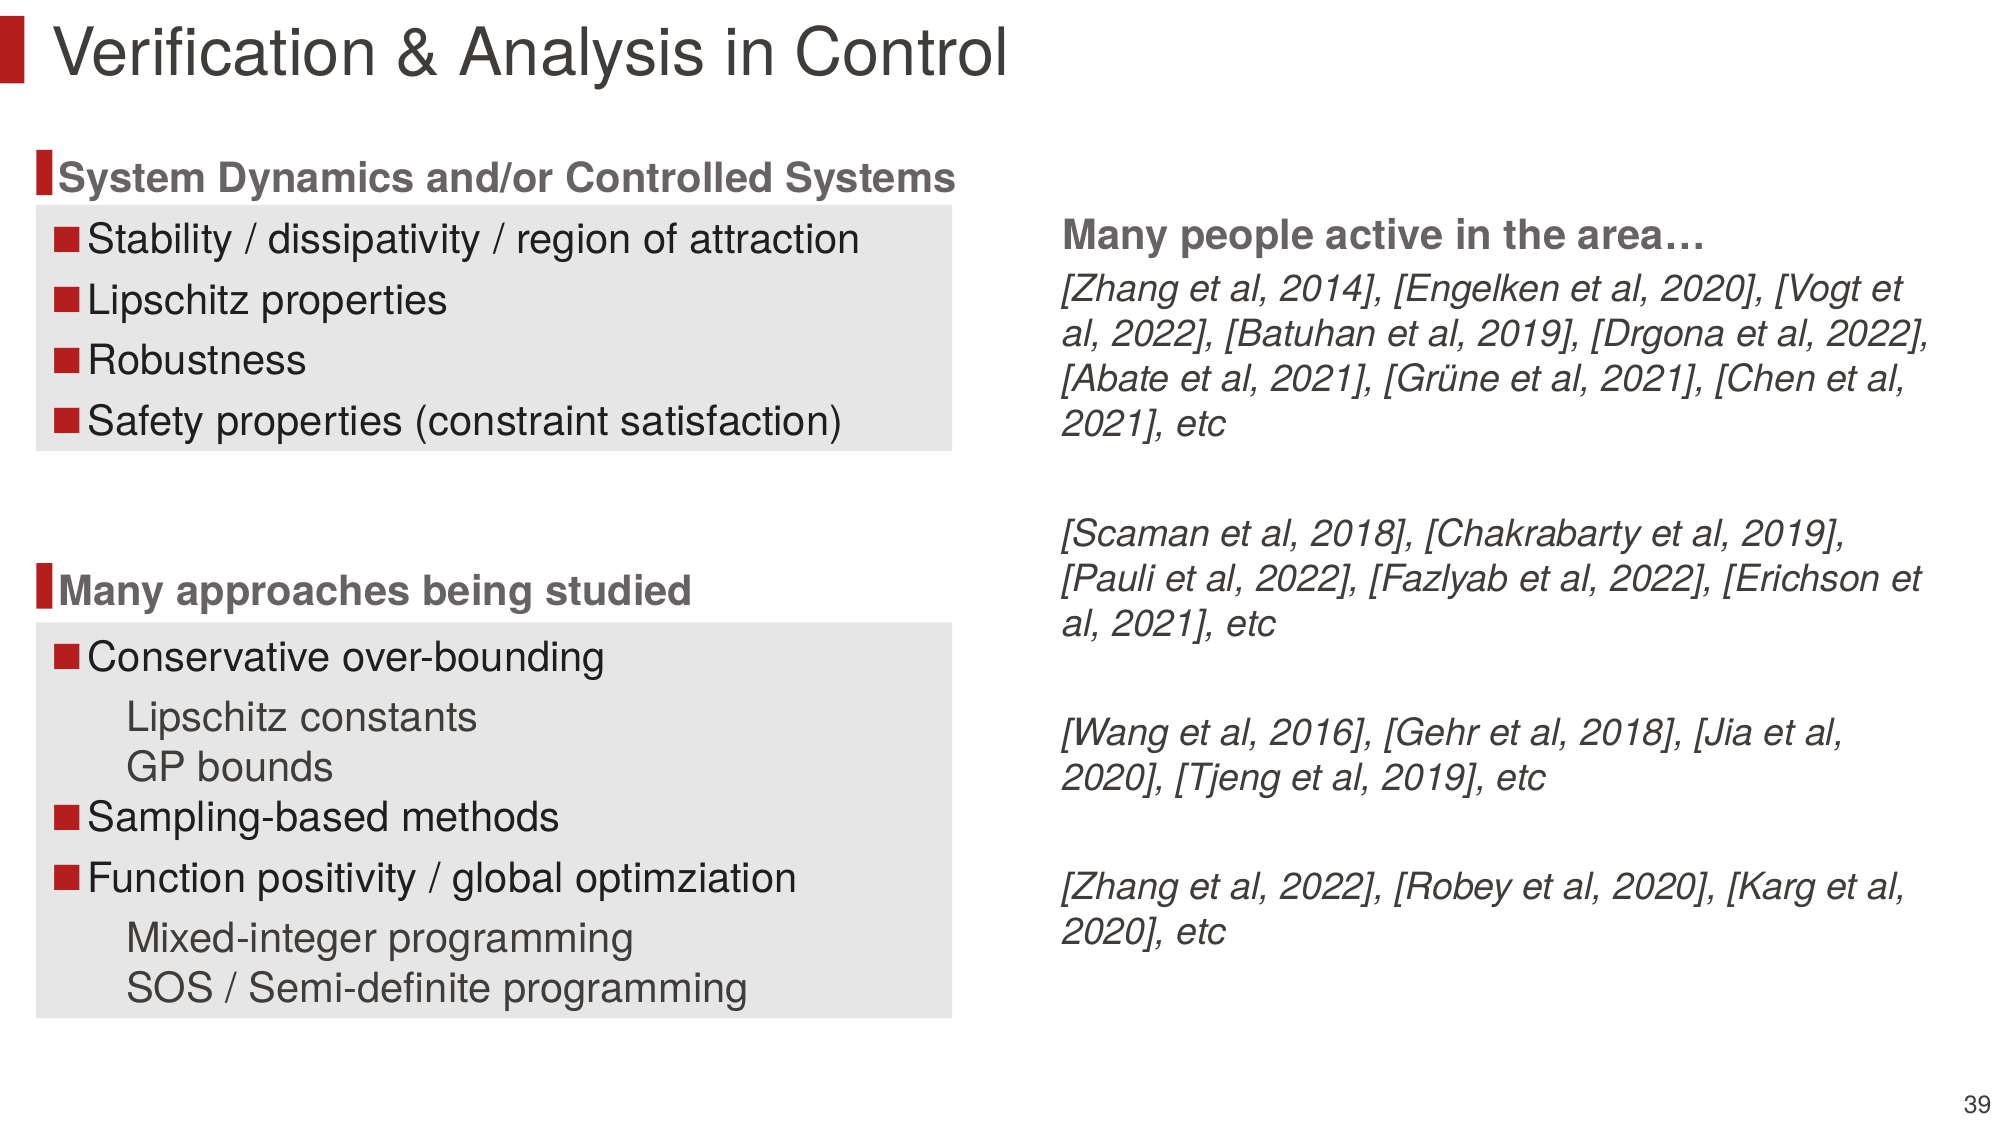

# Verification & Analysis in Control
System Dynamics and/or Controlled Systems

Many people active in the area…
Stability / dissipativity / region of attraction
Lipschitz properties
Robustness
Safety properties (constraint satisfaction)

[Zhang et al, 2014], [Engelken et al, 2020], [Vogt et al, 2022], [Batuhan et al, 2019], [Drgona et al, 2022], [Abate et al, 2021], [Grüne et al, 2021], [Chen et al, 2021], etc

[Scaman et al, 2018], [Chakrabarty et al, 2019], [Pauli et al, 2022], [Fazlyab et al, 2022], [Erichson et al, 2021], etc

Many approaches being studied

Conservative over-bounding
Lipschitz constants
GP bounds
Sampling-based methods
Function positivity / global optimziation
Mixed-integer programming
SOS / Semi-definite programming
[Wang et al, 2016], [Gehr et al, 2018], [Jia et al, 2020], [Tjeng et al, 2019], etc

[Zhang et al, 2022], [Robey et al, 2020], [Karg et al, 2020], etc

39